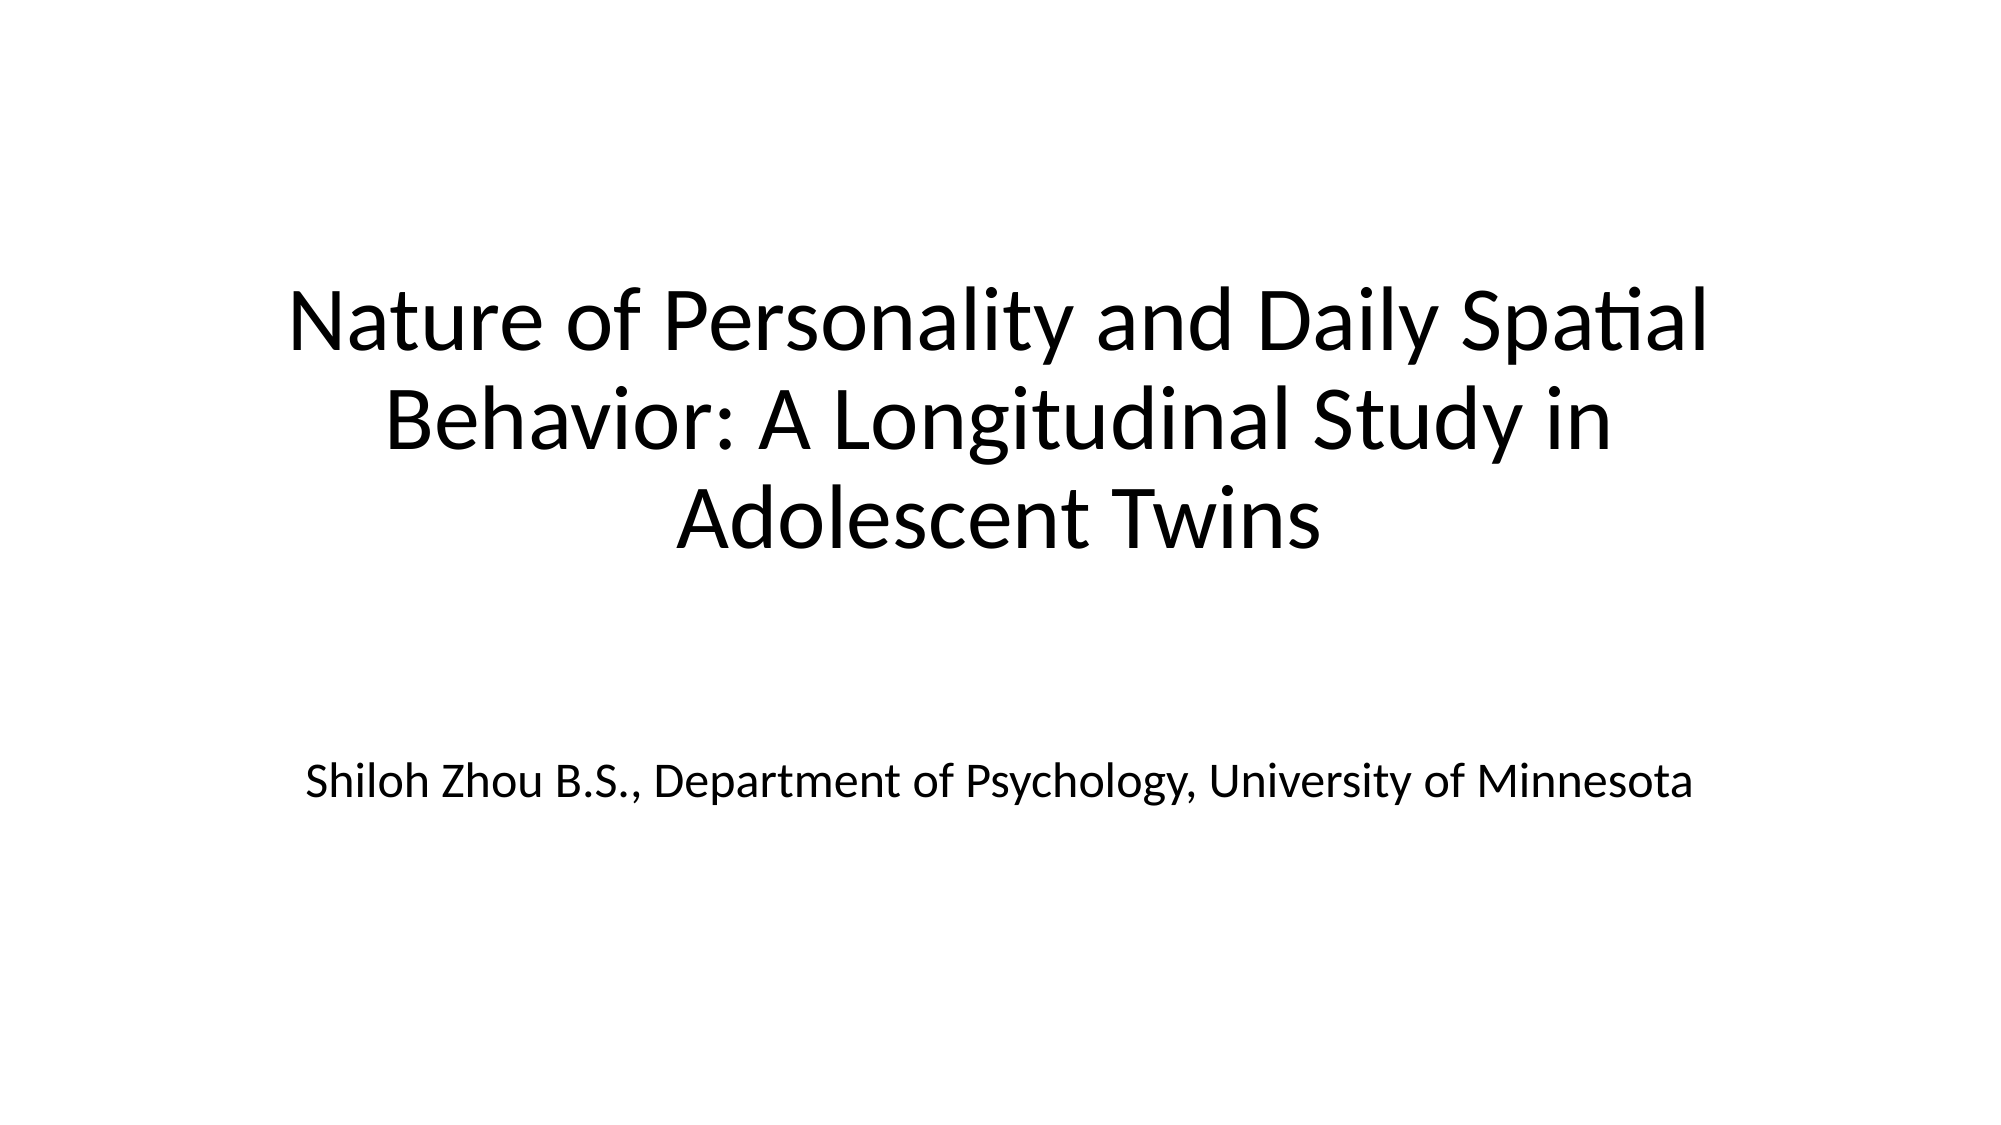

# Nature of Personality and Daily Spatial Behavior: A Longitudinal Study in Adolescent Twins

Shiloh Zhou B.S., Department of Psychology, University of Minnesota